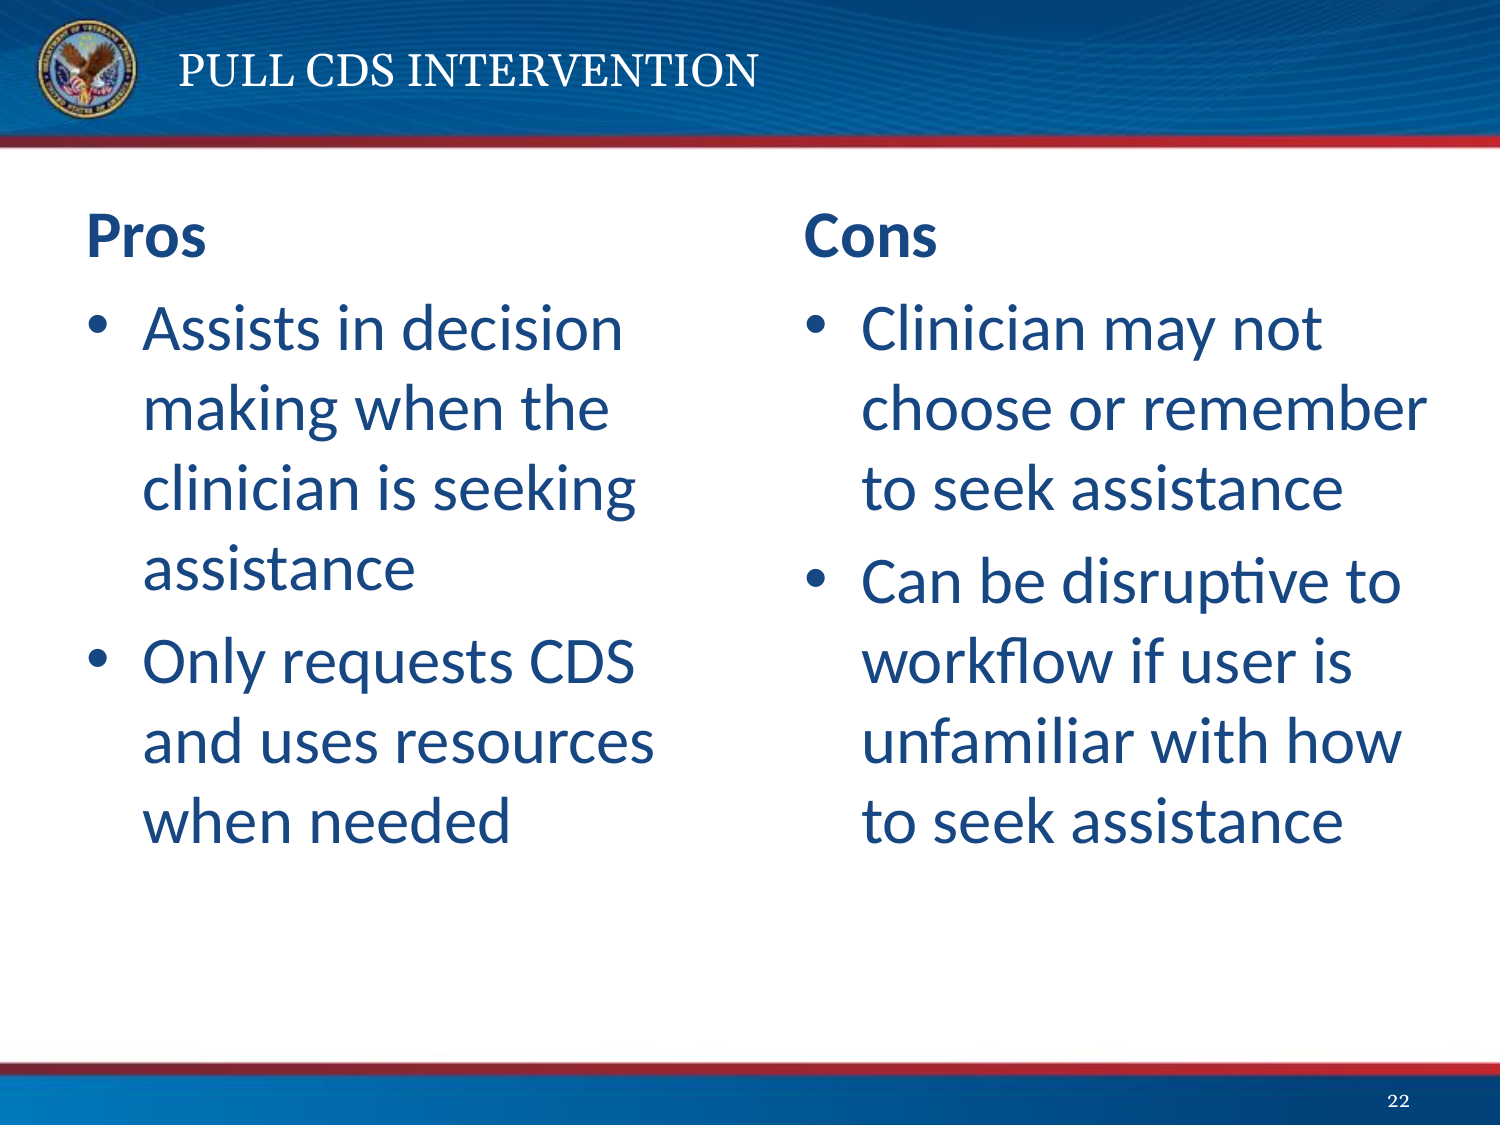

# Pull CDS Intervention
Pros
Assists in decision making when the clinician is seeking assistance
Only requests CDS and uses resources when needed

Cons
Clinician may not choose or remember to seek assistance
Can be disruptive to workflow if user is unfamiliar with how to seek assistance

22